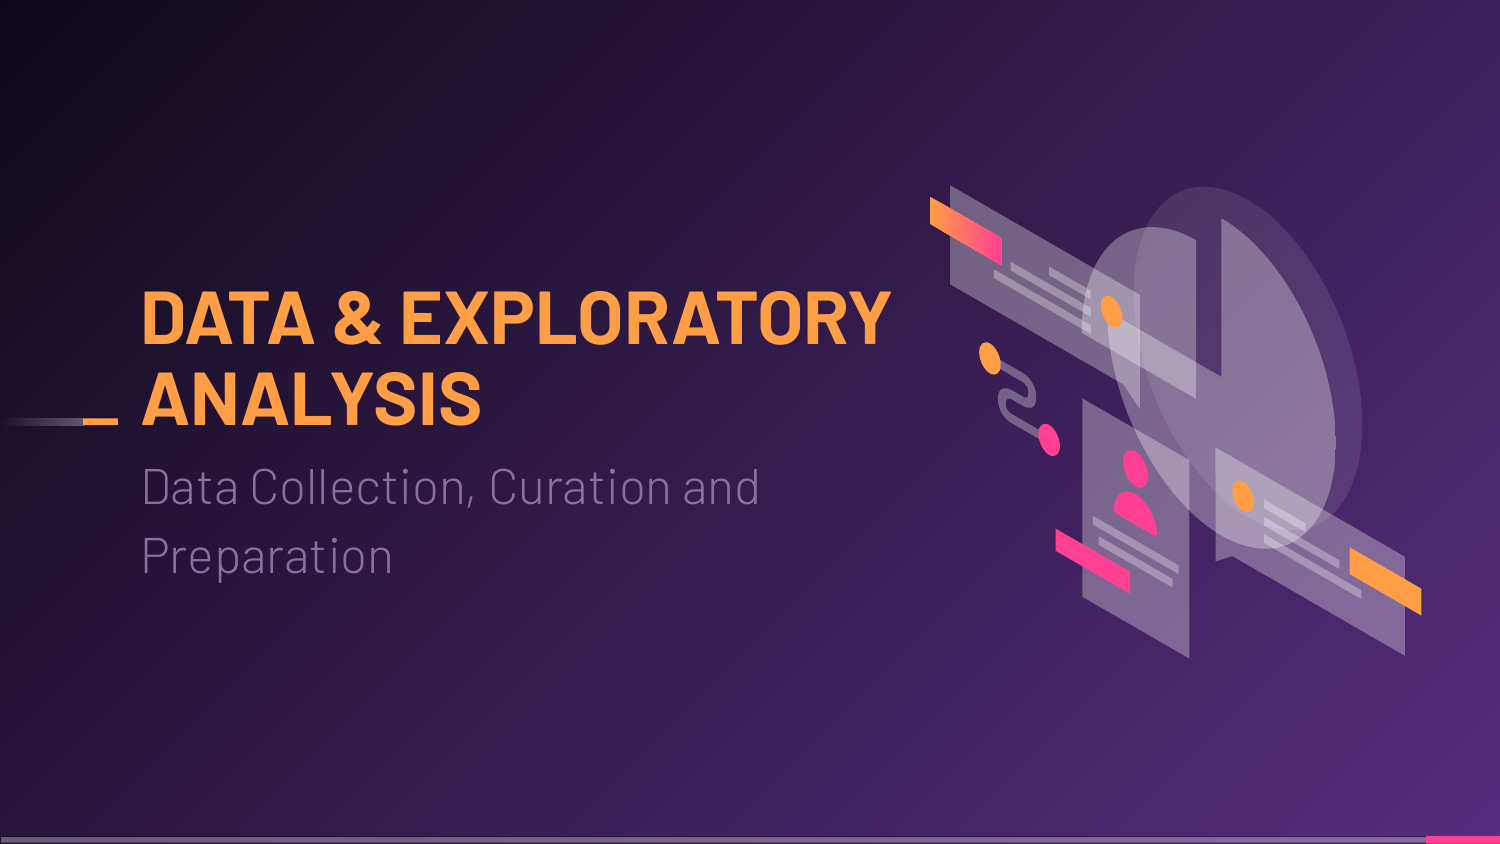

# DATA & EXPLORATORY ANALYSIS
Data Collection, Curation and Preparation